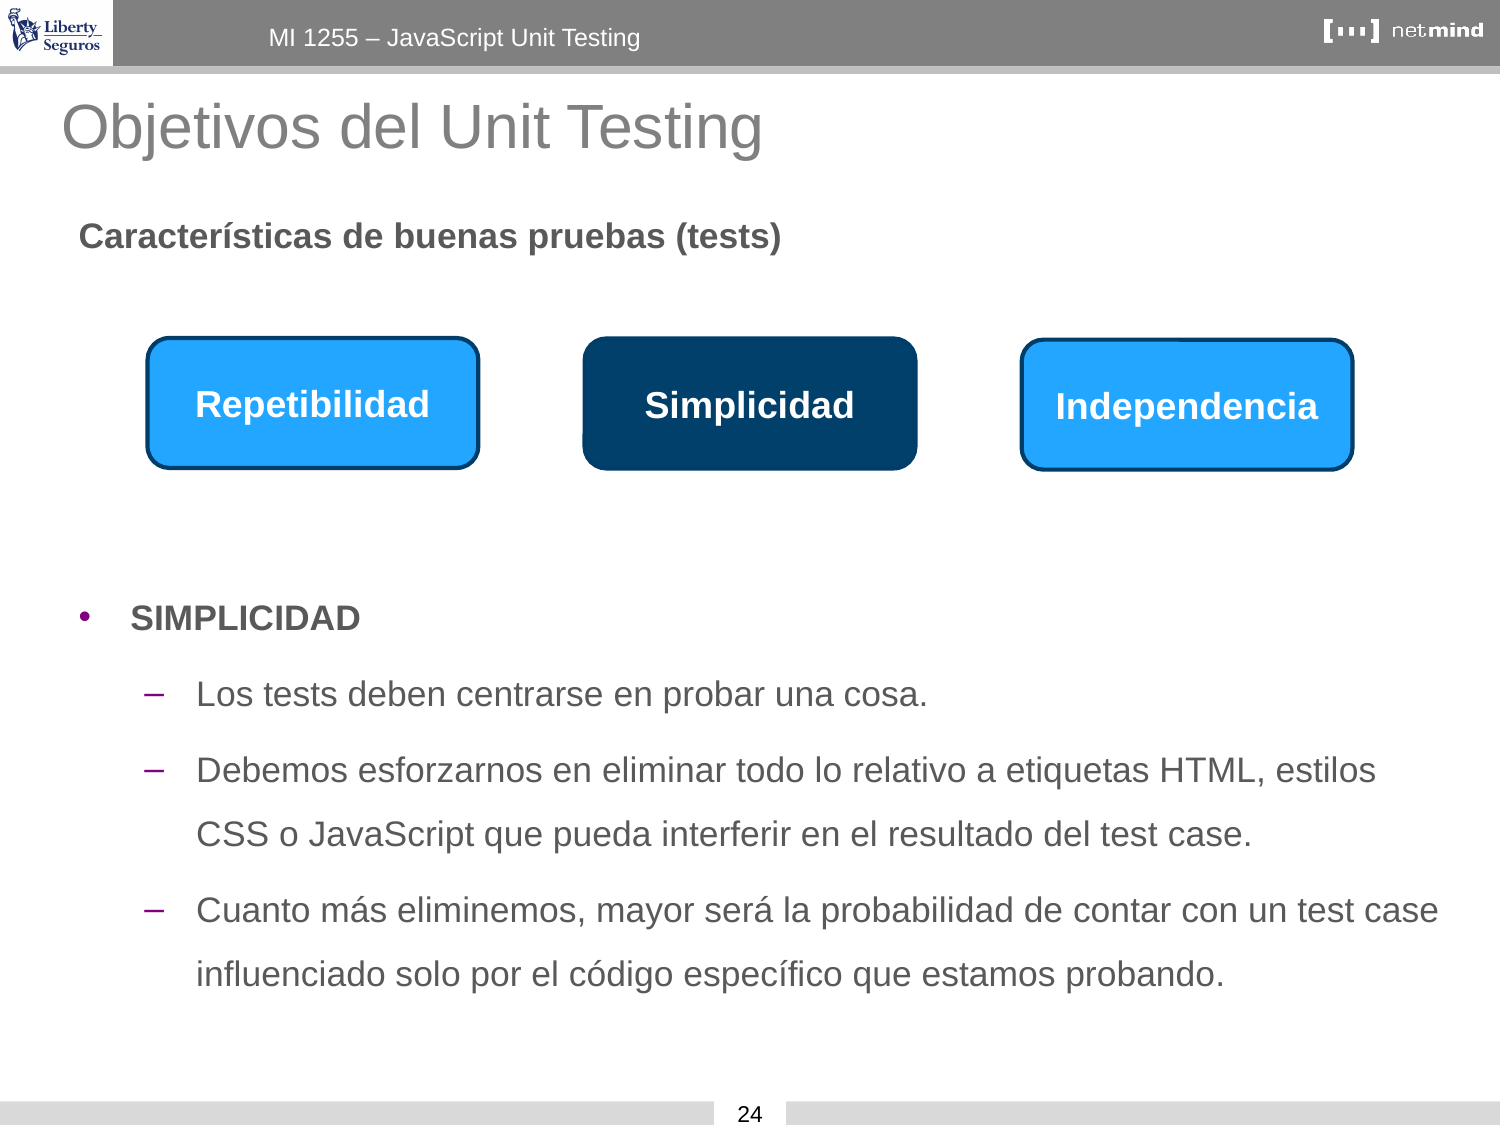

Objetivos del Unit Testing
Características de buenas pruebas (tests)

SIMPLICIDAD
Los tests deben centrarse en probar una cosa.
Debemos esforzarnos en eliminar todo lo relativo a etiquetas HTML, estilos CSS o JavaScript que pueda interferir en el resultado del test case.
Cuanto más eliminemos, mayor será la probabilidad de contar con un test case influenciado solo por el código específico que estamos probando.
Repetibilidad
Simplicidad
Independencia
24